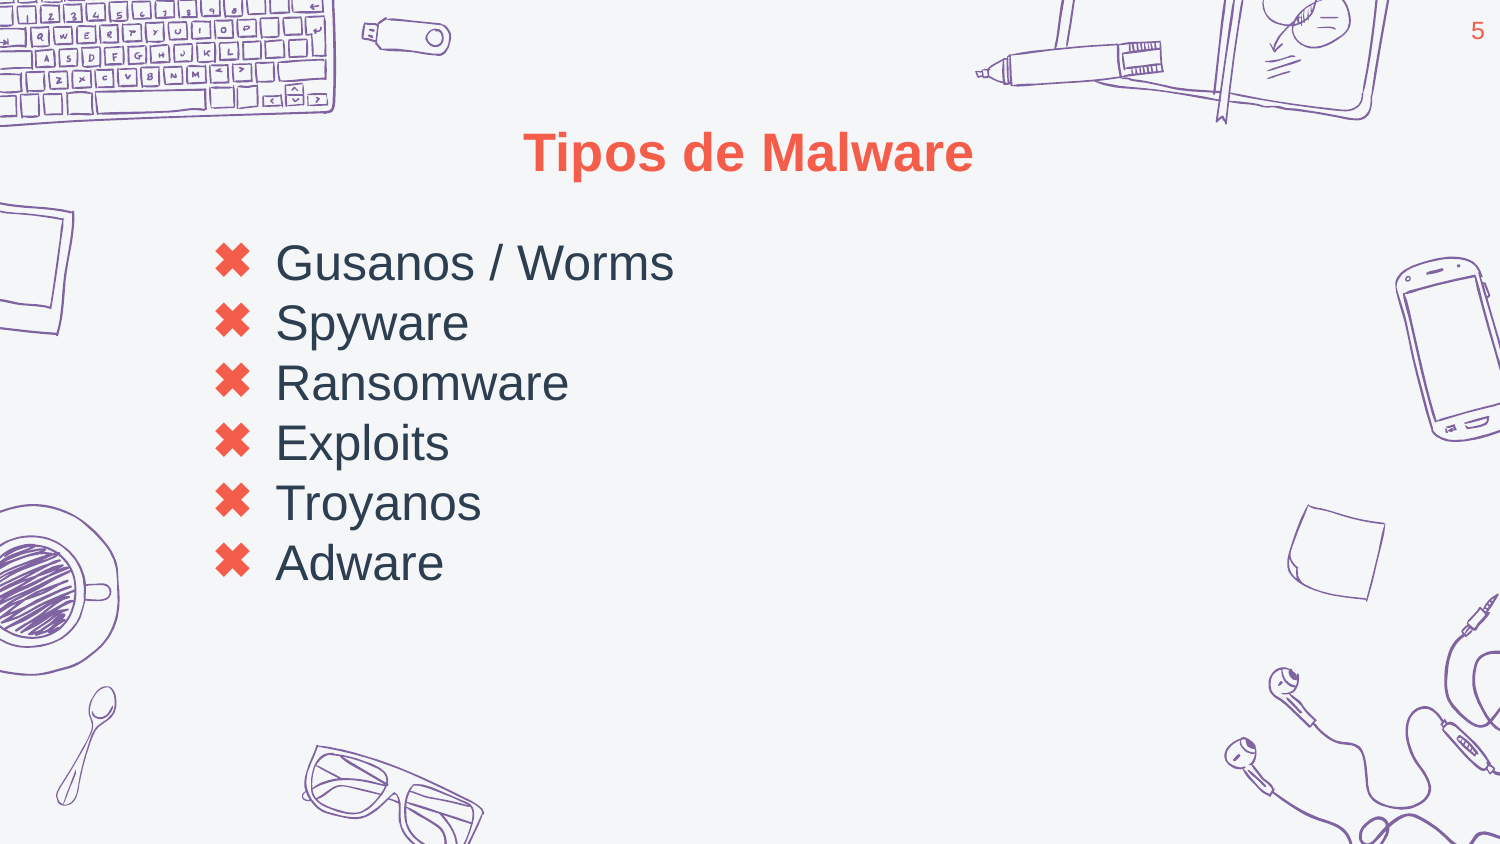

5
Tipos de Malware
Gusanos / Worms
Spyware
Ransomware
Exploits
Troyanos
Adware